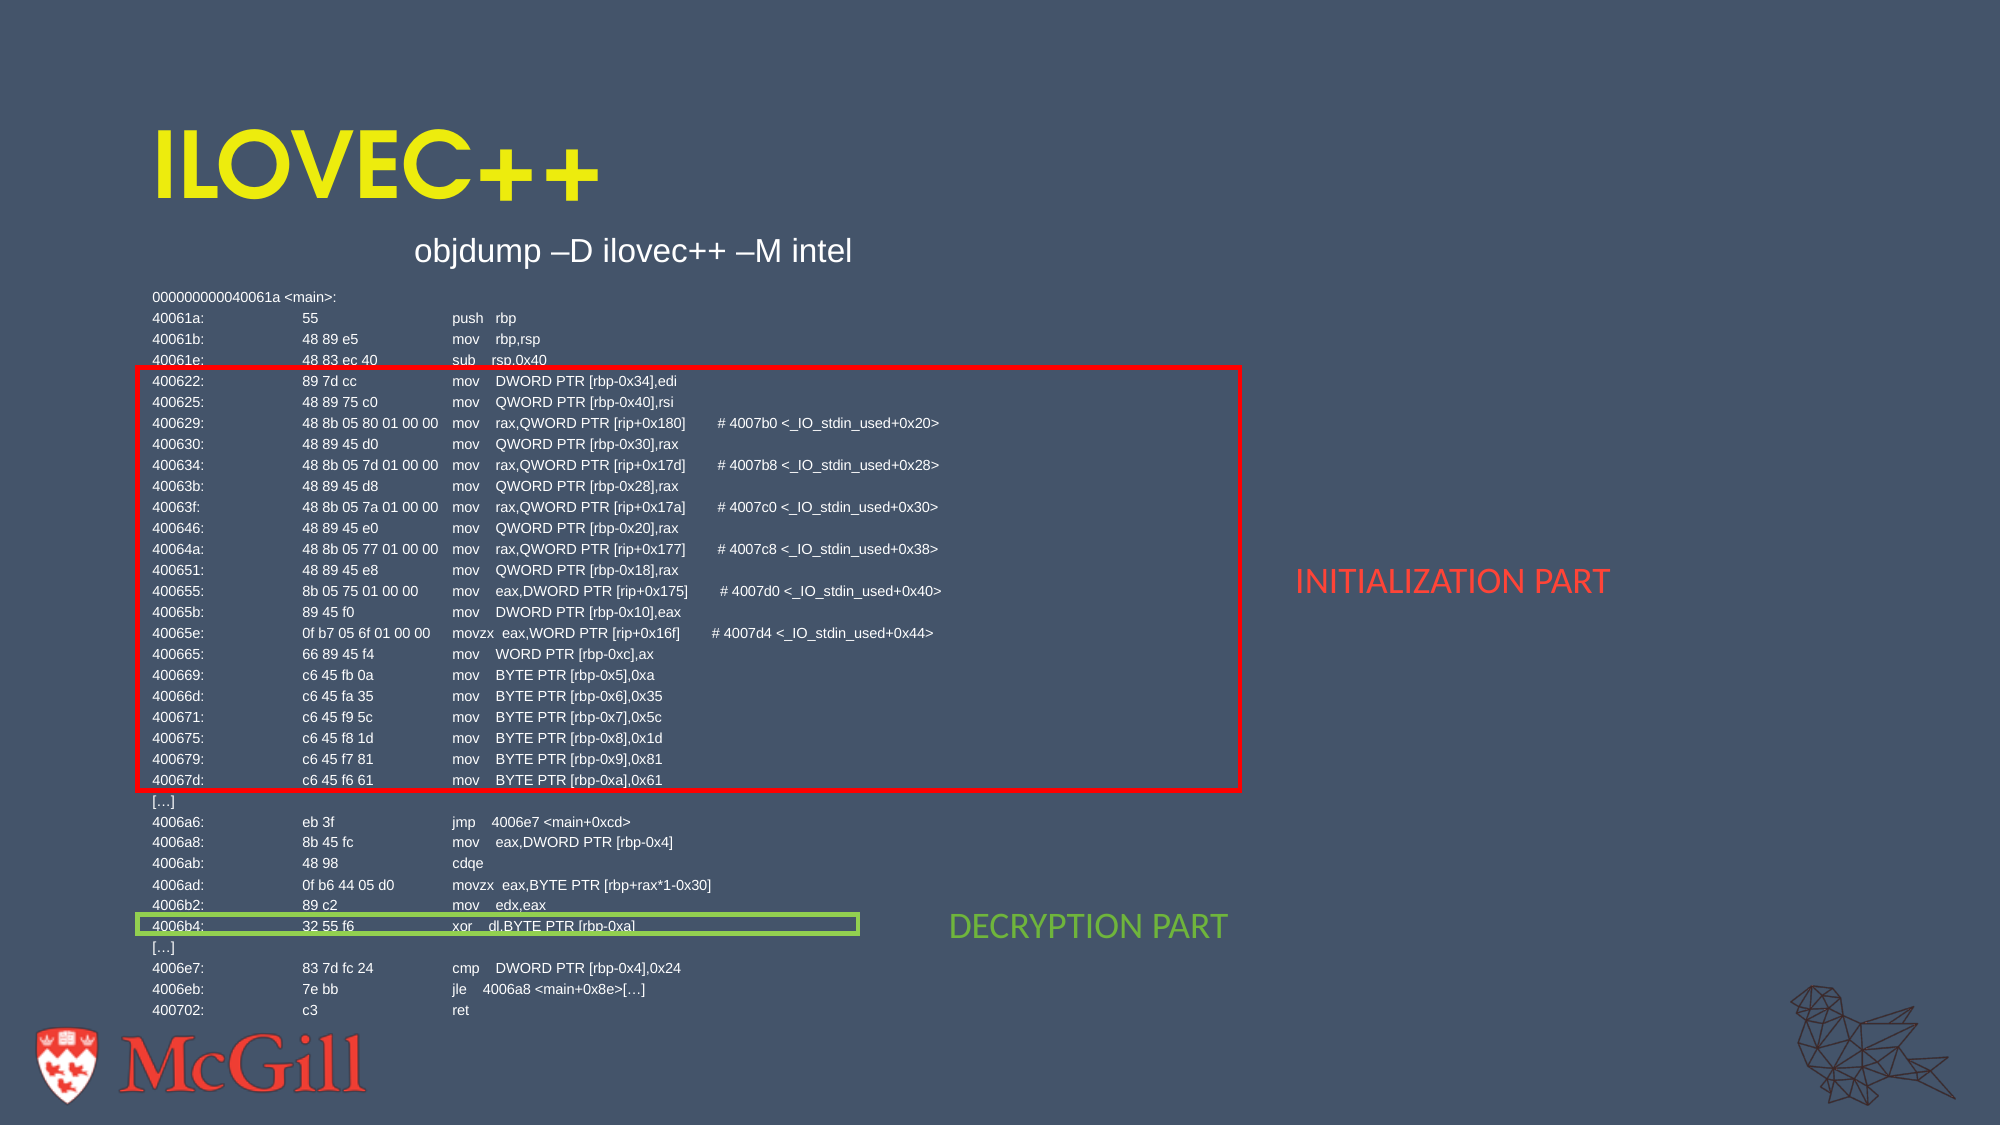

# ilovec++
objdump –D ilovec++ –M intel
000000000040061a <main>:
40061a:	55                   	push   rbp
40061b:	48 89 e5             	mov    rbp,rsp
40061e:	48 83 ec 40          	sub    rsp,0x40
400622:	89 7d cc             	mov    DWORD PTR [rbp-0x34],edi
400625:	48 89 75 c0          	mov    QWORD PTR [rbp-0x40],rsi
400629:	48 8b 05 80 01 00 00 	mov    rax,QWORD PTR [rip+0x180]        # 4007b0 <_IO_stdin_used+0x20>
400630:	48 89 45 d0          	mov    QWORD PTR [rbp-0x30],rax
400634:	48 8b 05 7d 01 00 00 	mov    rax,QWORD PTR [rip+0x17d]        # 4007b8 <_IO_stdin_used+0x28>
40063b:	48 89 45 d8          	mov    QWORD PTR [rbp-0x28],rax
40063f:	48 8b 05 7a 01 00 00 	mov    rax,QWORD PTR [rip+0x17a]        # 4007c0 <_IO_stdin_used+0x30>
400646:	48 89 45 e0          	mov    QWORD PTR [rbp-0x20],rax
40064a:	48 8b 05 77 01 00 00 	mov    rax,QWORD PTR [rip+0x177]        # 4007c8 <_IO_stdin_used+0x38>
400651:	48 89 45 e8          	mov    QWORD PTR [rbp-0x18],rax
400655:	8b 05 75 01 00 00    	mov    eax,DWORD PTR [rip+0x175]        # 4007d0 <_IO_stdin_used+0x40>
40065b:	89 45 f0             	mov    DWORD PTR [rbp-0x10],eax
40065e:	0f b7 05 6f 01 00 00 	movzx  eax,WORD PTR [rip+0x16f]        # 4007d4 <_IO_stdin_used+0x44>
400665:	66 89 45 f4          	mov    WORD PTR [rbp-0xc],ax
400669:	c6 45 fb 0a          	mov    BYTE PTR [rbp-0x5],0xa
40066d:	c6 45 fa 35          	mov    BYTE PTR [rbp-0x6],0x35
400671:	c6 45 f9 5c          	mov    BYTE PTR [rbp-0x7],0x5c
400675:	c6 45 f8 1d          	mov    BYTE PTR [rbp-0x8],0x1d
400679:	c6 45 f7 81          	mov    BYTE PTR [rbp-0x9],0x81
40067d:	c6 45 f6 61          	mov    BYTE PTR [rbp-0xa],0x61
[…]
4006a6:	eb 3f                	jmp    4006e7 <main+0xcd>
4006a8:	8b 45 fc             	mov    eax,DWORD PTR [rbp-0x4]
4006ab:	48 98                	cdqe
4006ad:	0f b6 44 05 d0       	movzx  eax,BYTE PTR [rbp+rax*1-0x30]
4006b2:	89 c2                	mov    edx,eax
4006b4:	32 55 f6             	xor    dl,BYTE PTR [rbp-0xa]
[…]
4006e7:	83 7d fc 24          	cmp    DWORD PTR [rbp-0x4],0x24
4006eb:	7e bb                	jle    4006a8 <main+0x8e>[…]
400702:	c3                   	ret

INITIALIZATION PART
DECRYPTION PART